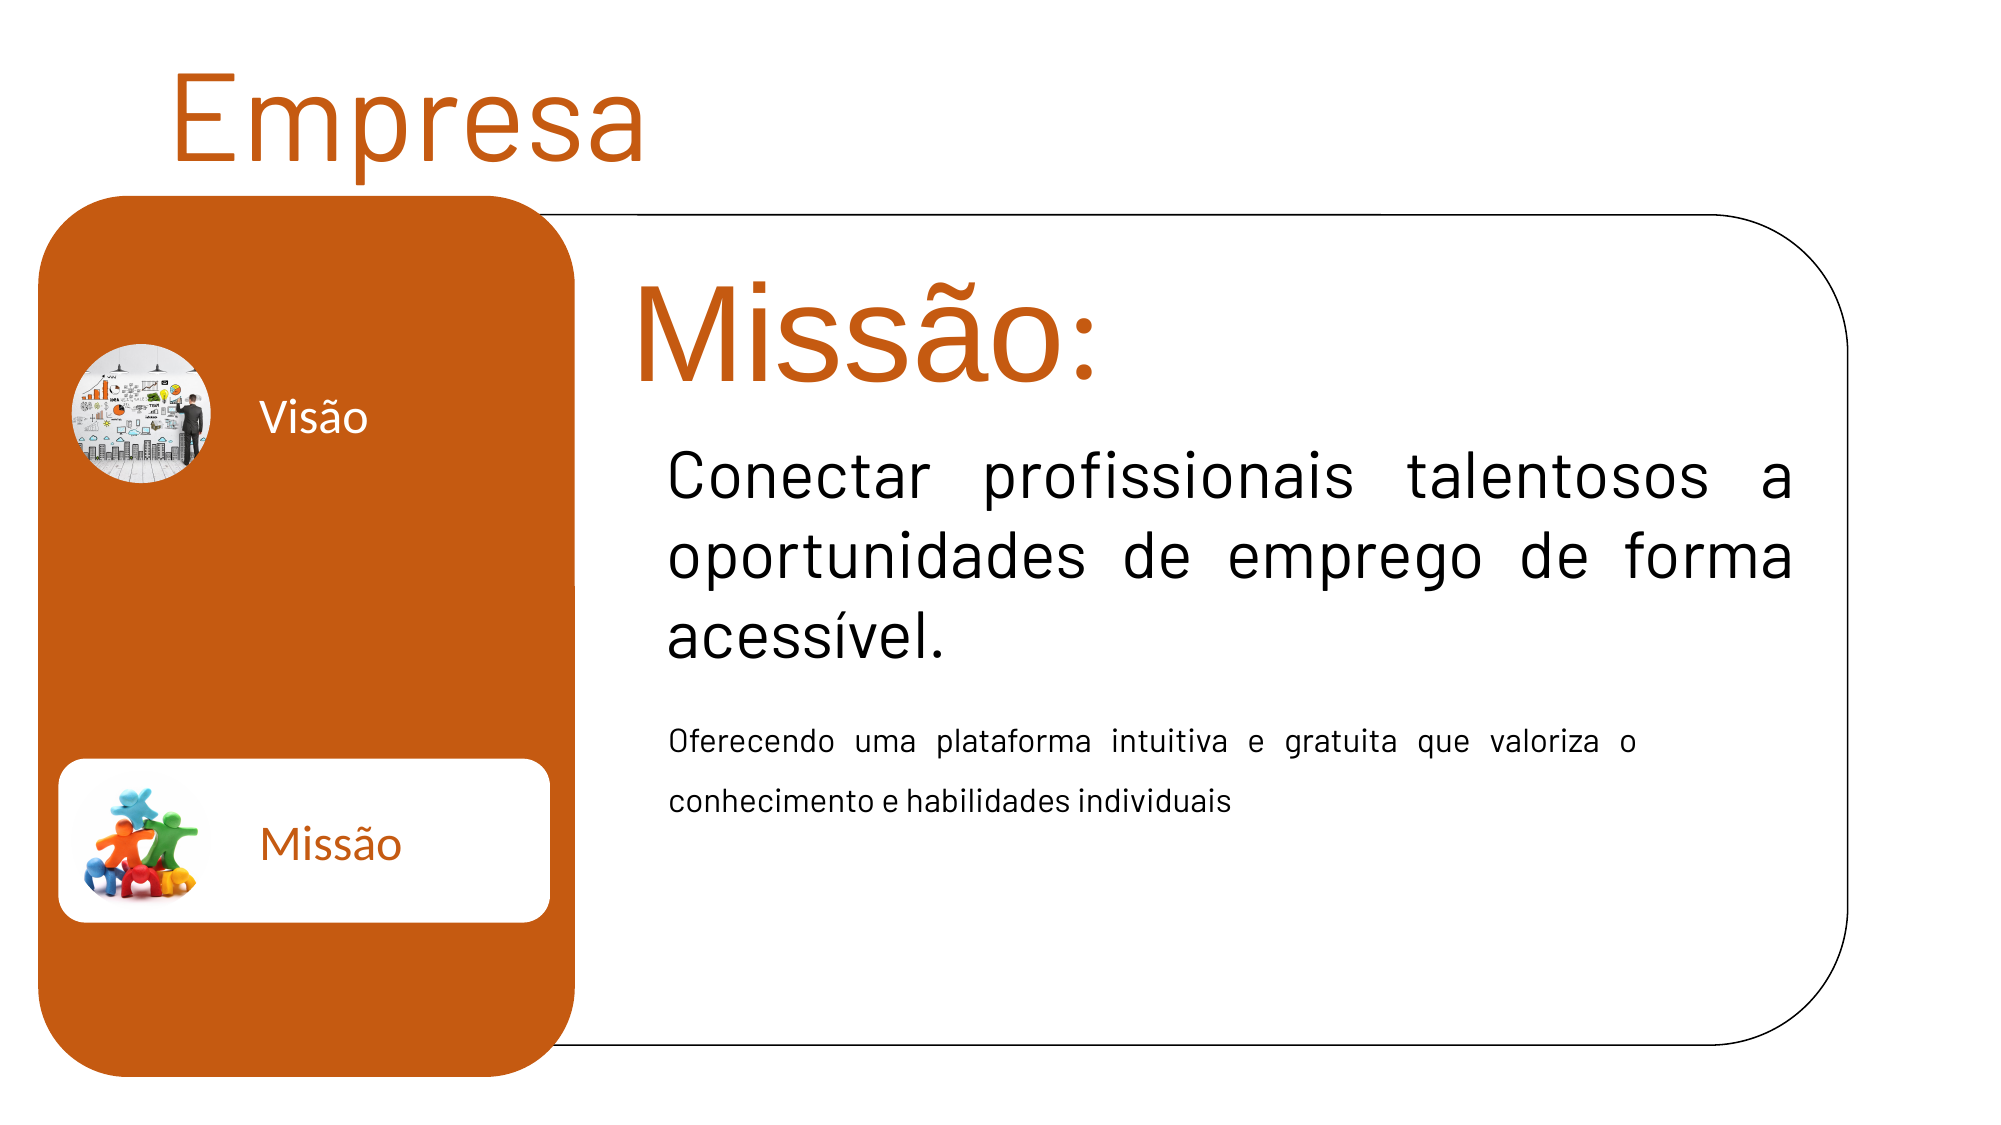

Empresa

Missão:

Visão
Conectar profissionais talentosos a oportunidades de emprego de forma acessível.
Oferecendo uma plataforma intuitiva e gratuita que valoriza o conhecimento e habilidades individuais

Missão
63%
26/02